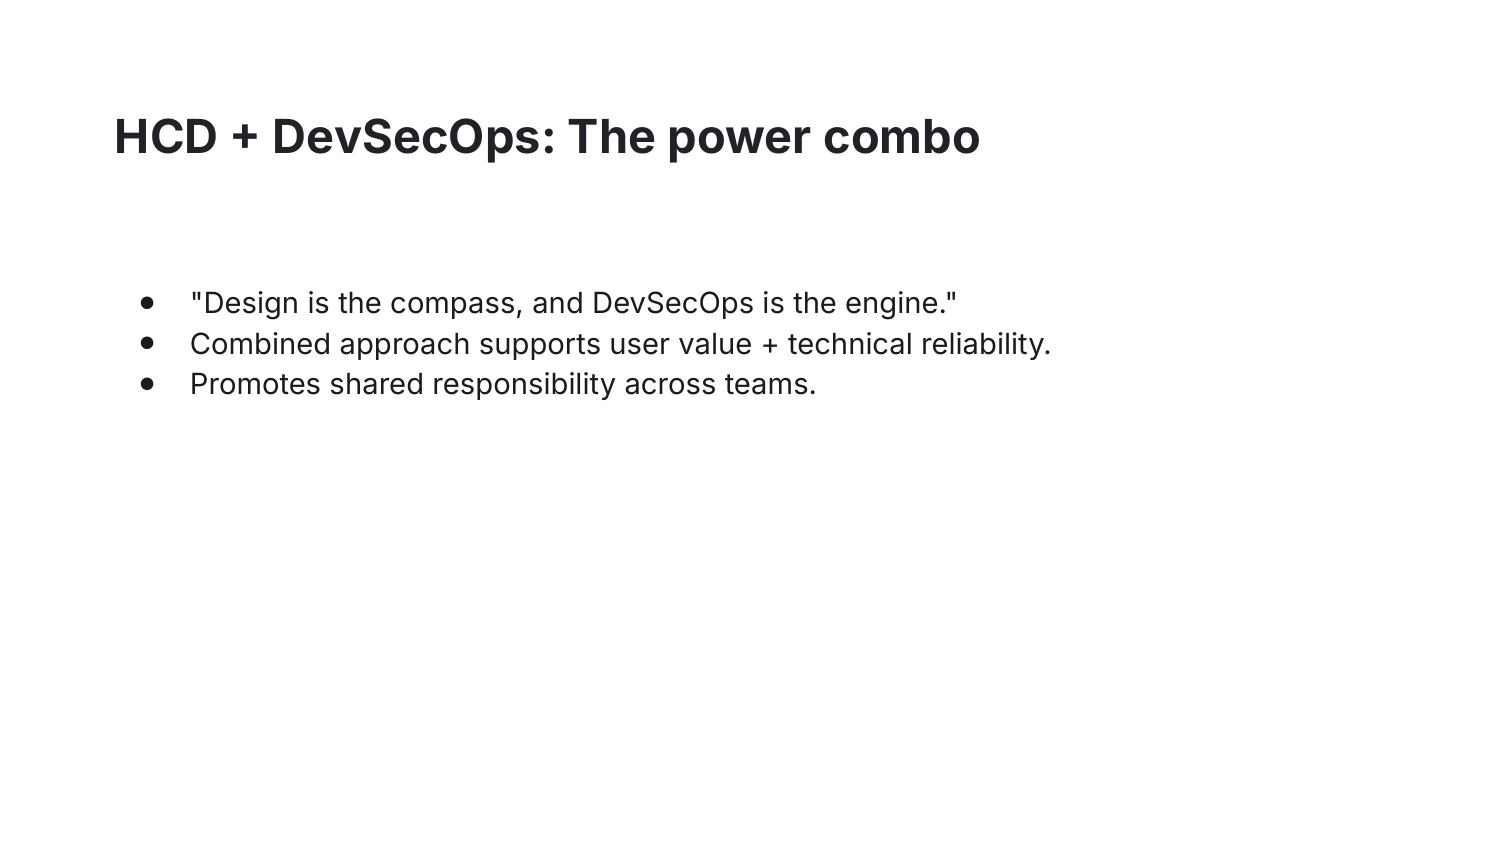

HCD + DevSecOps: The power combo
"Design is the compass, and DevSecOps is the engine."
Combined approach supports user value + technical reliability.
Promotes shared responsibility across teams.